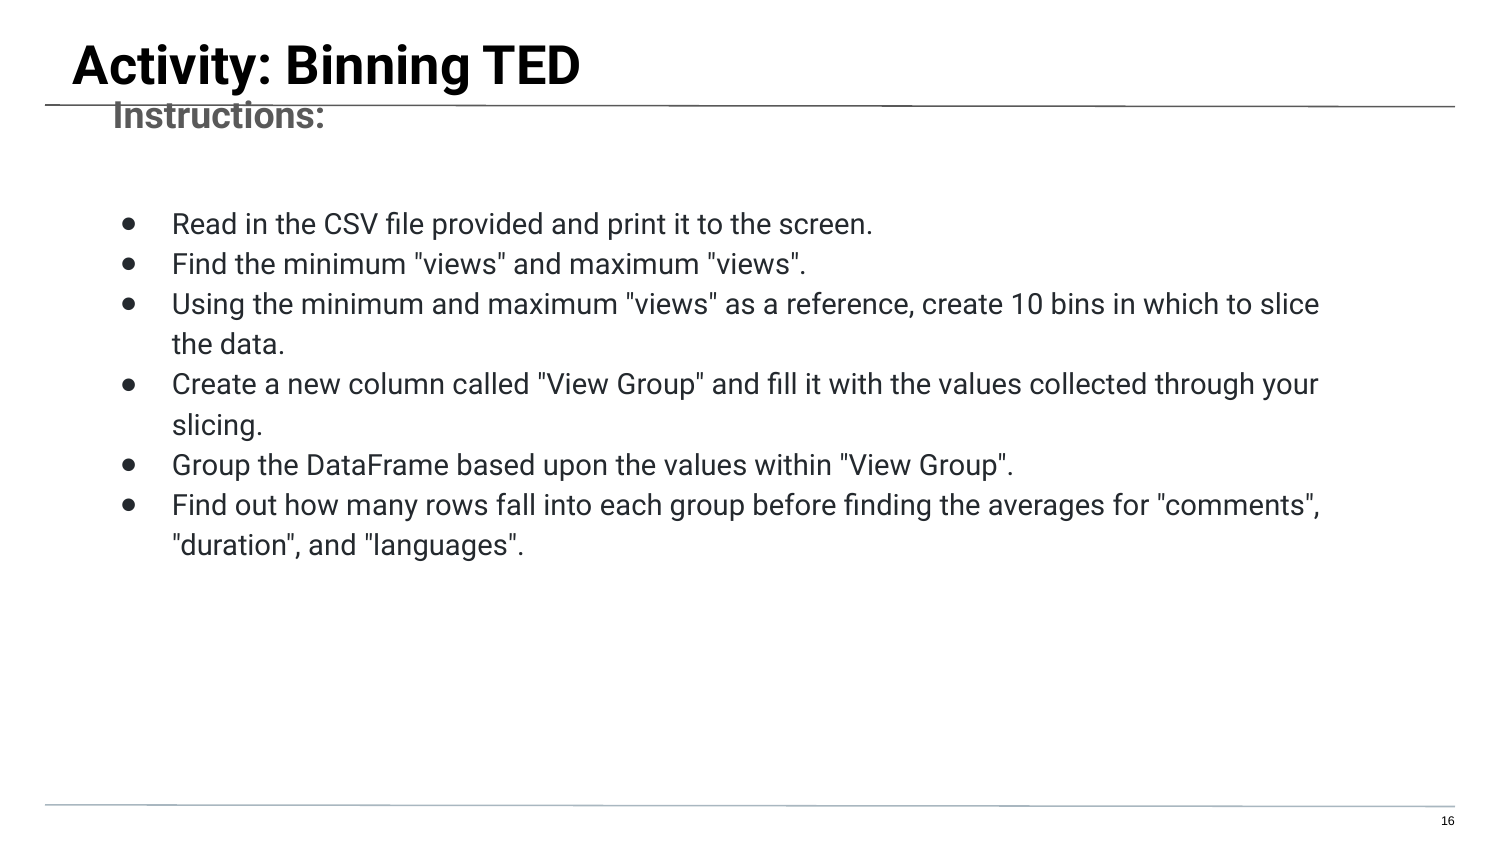

# Activity: Binning TED

Instructions:
Read in the CSV file provided and print it to the screen.
Find the minimum "views" and maximum "views".
Using the minimum and maximum "views" as a reference, create 10 bins in which to slice the data.
Create a new column called "View Group" and fill it with the values collected through your slicing.
Group the DataFrame based upon the values within "View Group".
Find out how many rows fall into each group before finding the averages for "comments", "duration", and "languages".

16